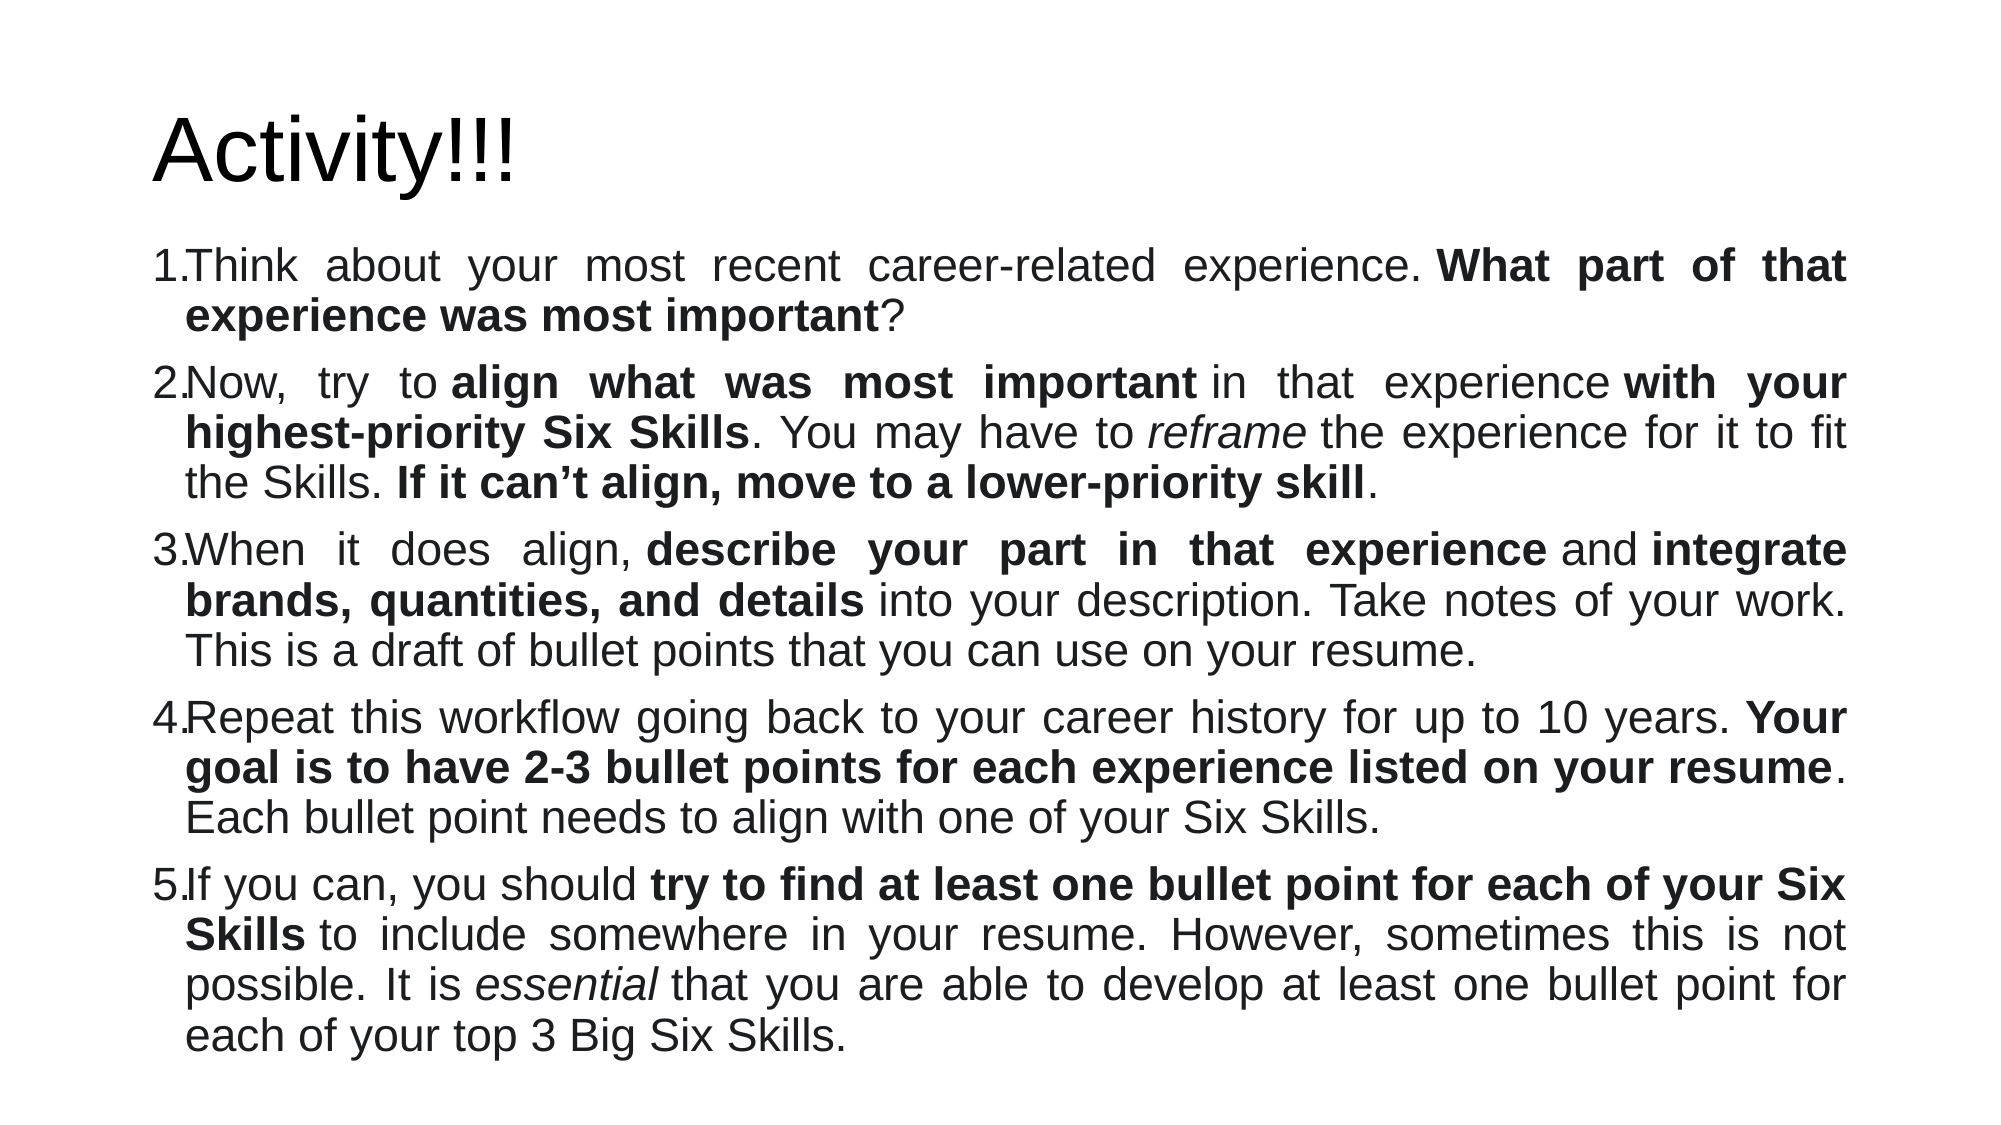

# Activity!!!
Think about your most recent career-related experience. What part of that experience was most important?
Now, try to align what was most important in that experience with your highest-priority Six Skills. You may have to reframe the experience for it to fit the Skills. If it can’t align, move to a lower-priority skill.
When it does align, describe your part in that experience and integrate brands, quantities, and details into your description. Take notes of your work. This is a draft of bullet points that you can use on your resume.
Repeat this workflow going back to your career history for up to 10 years. Your goal is to have 2-3 bullet points for each experience listed on your resume. Each bullet point needs to align with one of your Six Skills.
If you can, you should try to find at least one bullet point for each of your Six Skills to include somewhere in your resume. However, sometimes this is not possible. It is essential that you are able to develop at least one bullet point for each of your top 3 Big Six Skills.